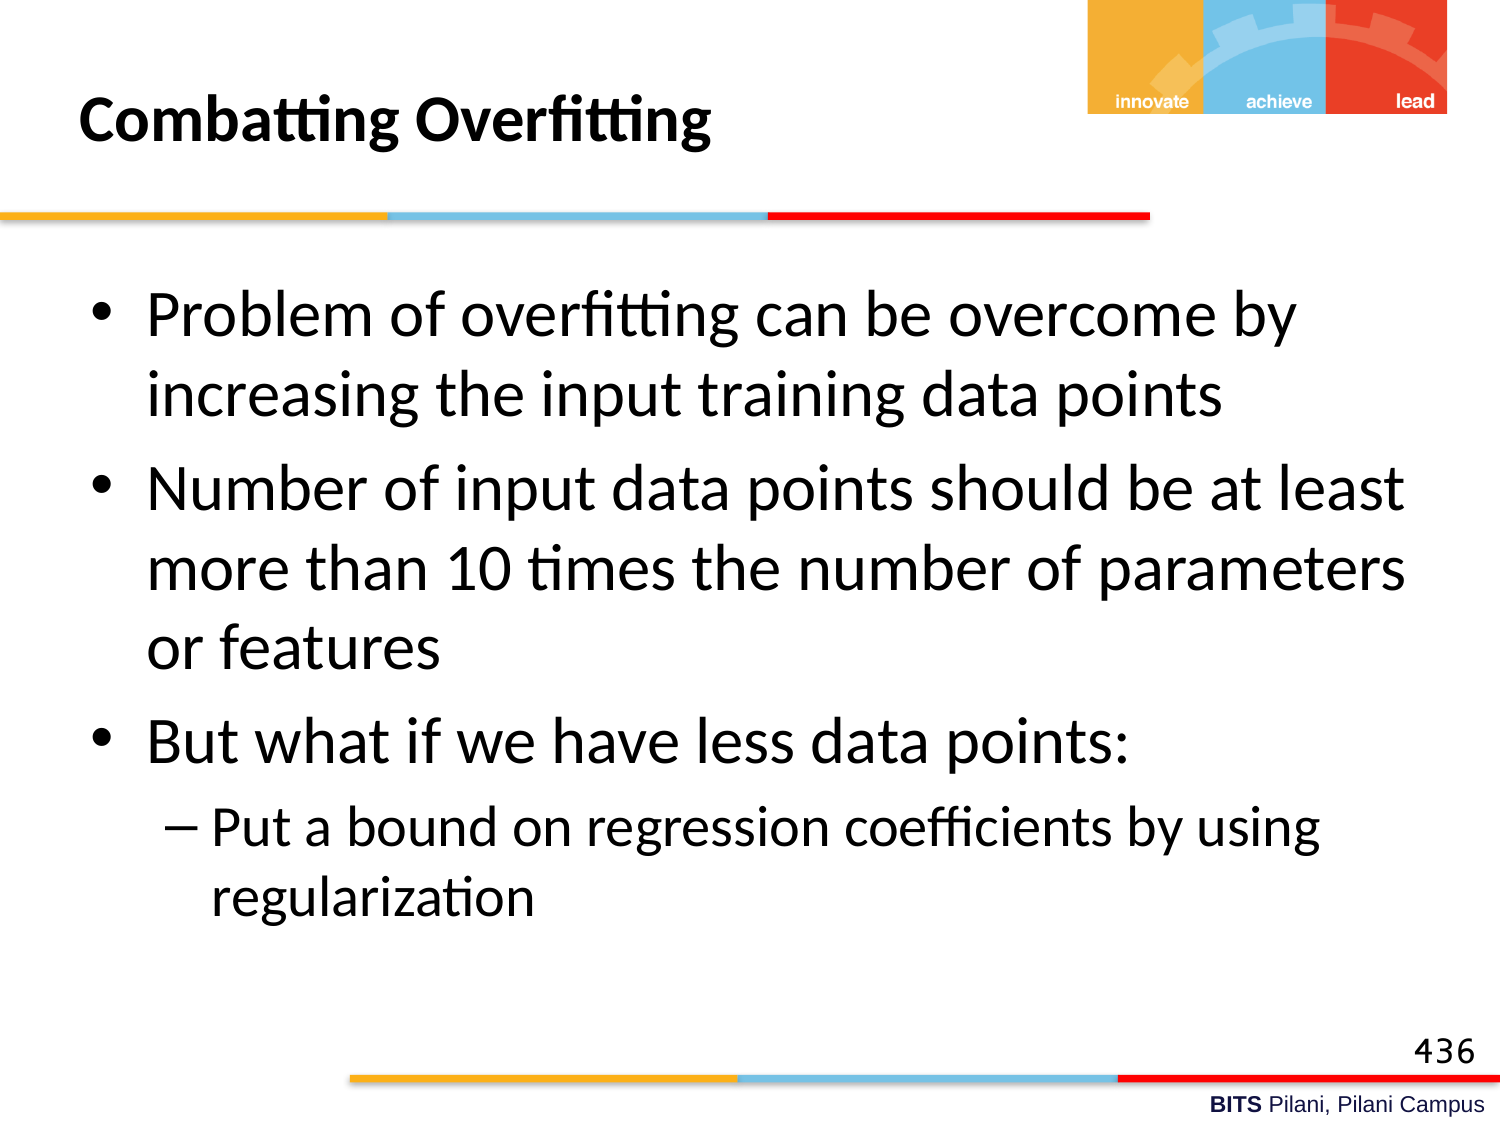

# Combatting Overfitting
Problem of overfitting can be overcome by increasing the input training data points
Number of input data points should be at least more than 10 times the number of parameters or features
But what if we have less data points:
Put a bound on regression coefficients by using regularization
436